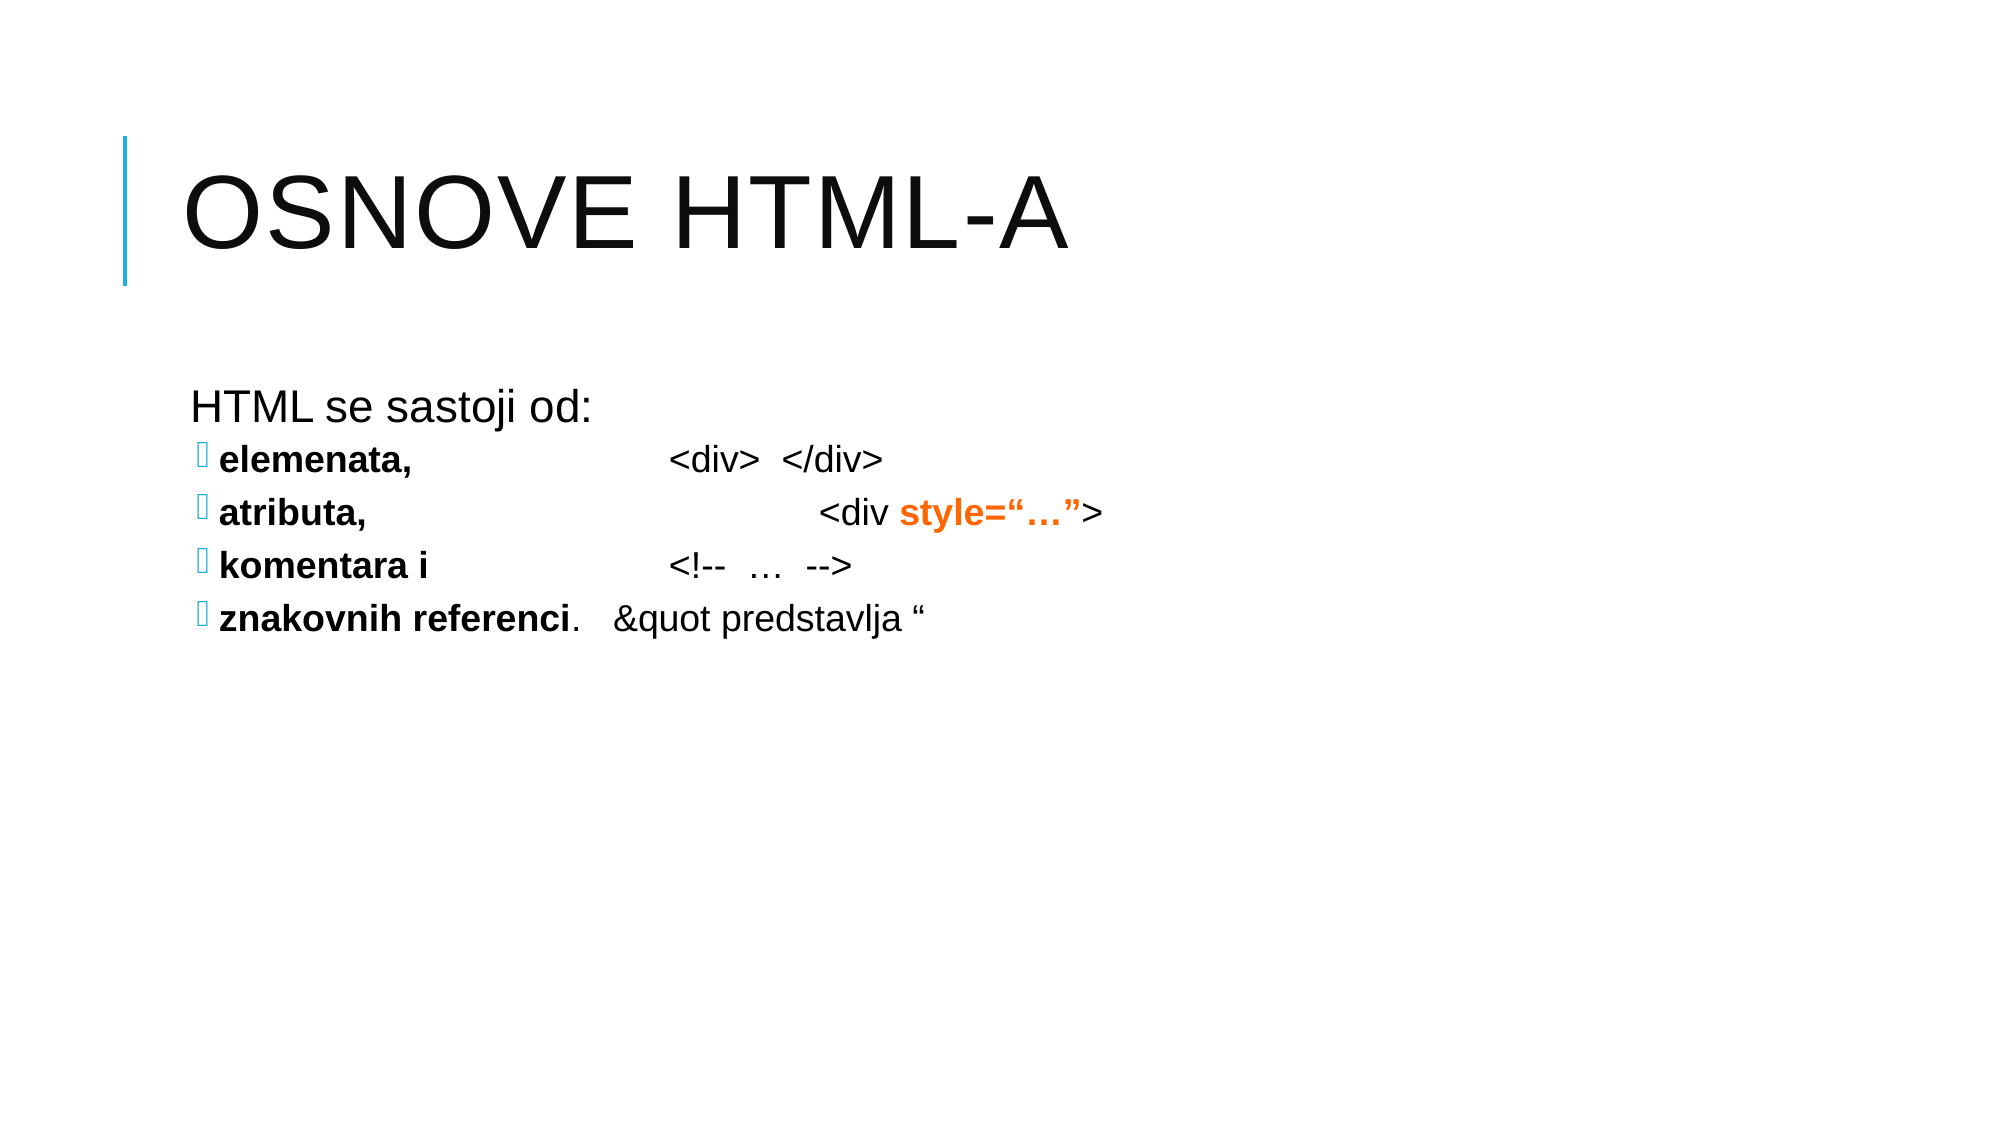

# Osnove HTML-a
HTML se sastoji od:
elemenata, 		<div>  </div>
atributa, 			<div style=“…”>
komentara i 		<!--  …  -->
znakovnih referenci.   &quot predstavlja “